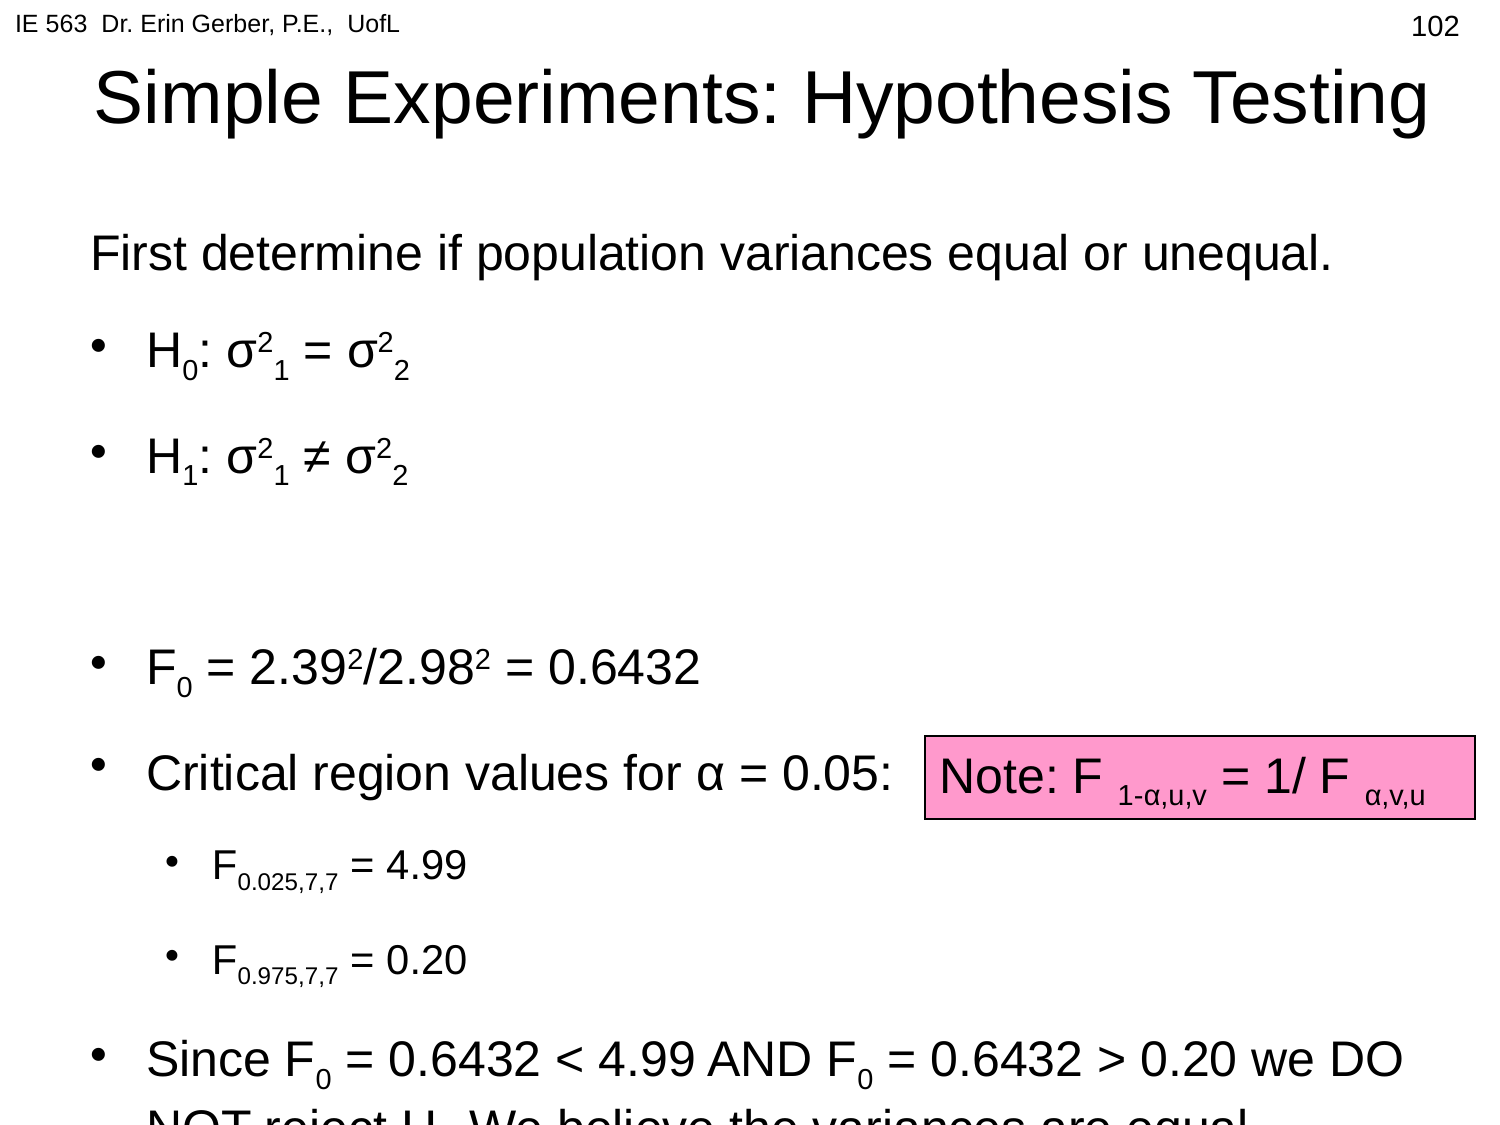

IE 563  Dr. Erin Gerber, P.E.,  UofL
# Simple Experiments: Hypothesis Testing
102
First determine if population variances equal or unequal.
H0: σ21 = σ22
H1: σ21 ≠ σ22

F0 = 2.392/2.982 = 0.6432
Critical region values for α = 0.05:
F0.025,7,7 = 4.99
F0.975,7,7 = 0.20
Since F0 = 0.6432 < 4.99 AND F0 = 0.6432 > 0.20 we DO NOT reject H0. We believe the variances are equal.
Note: F 1-α,u,v = 1/ F α,v,u